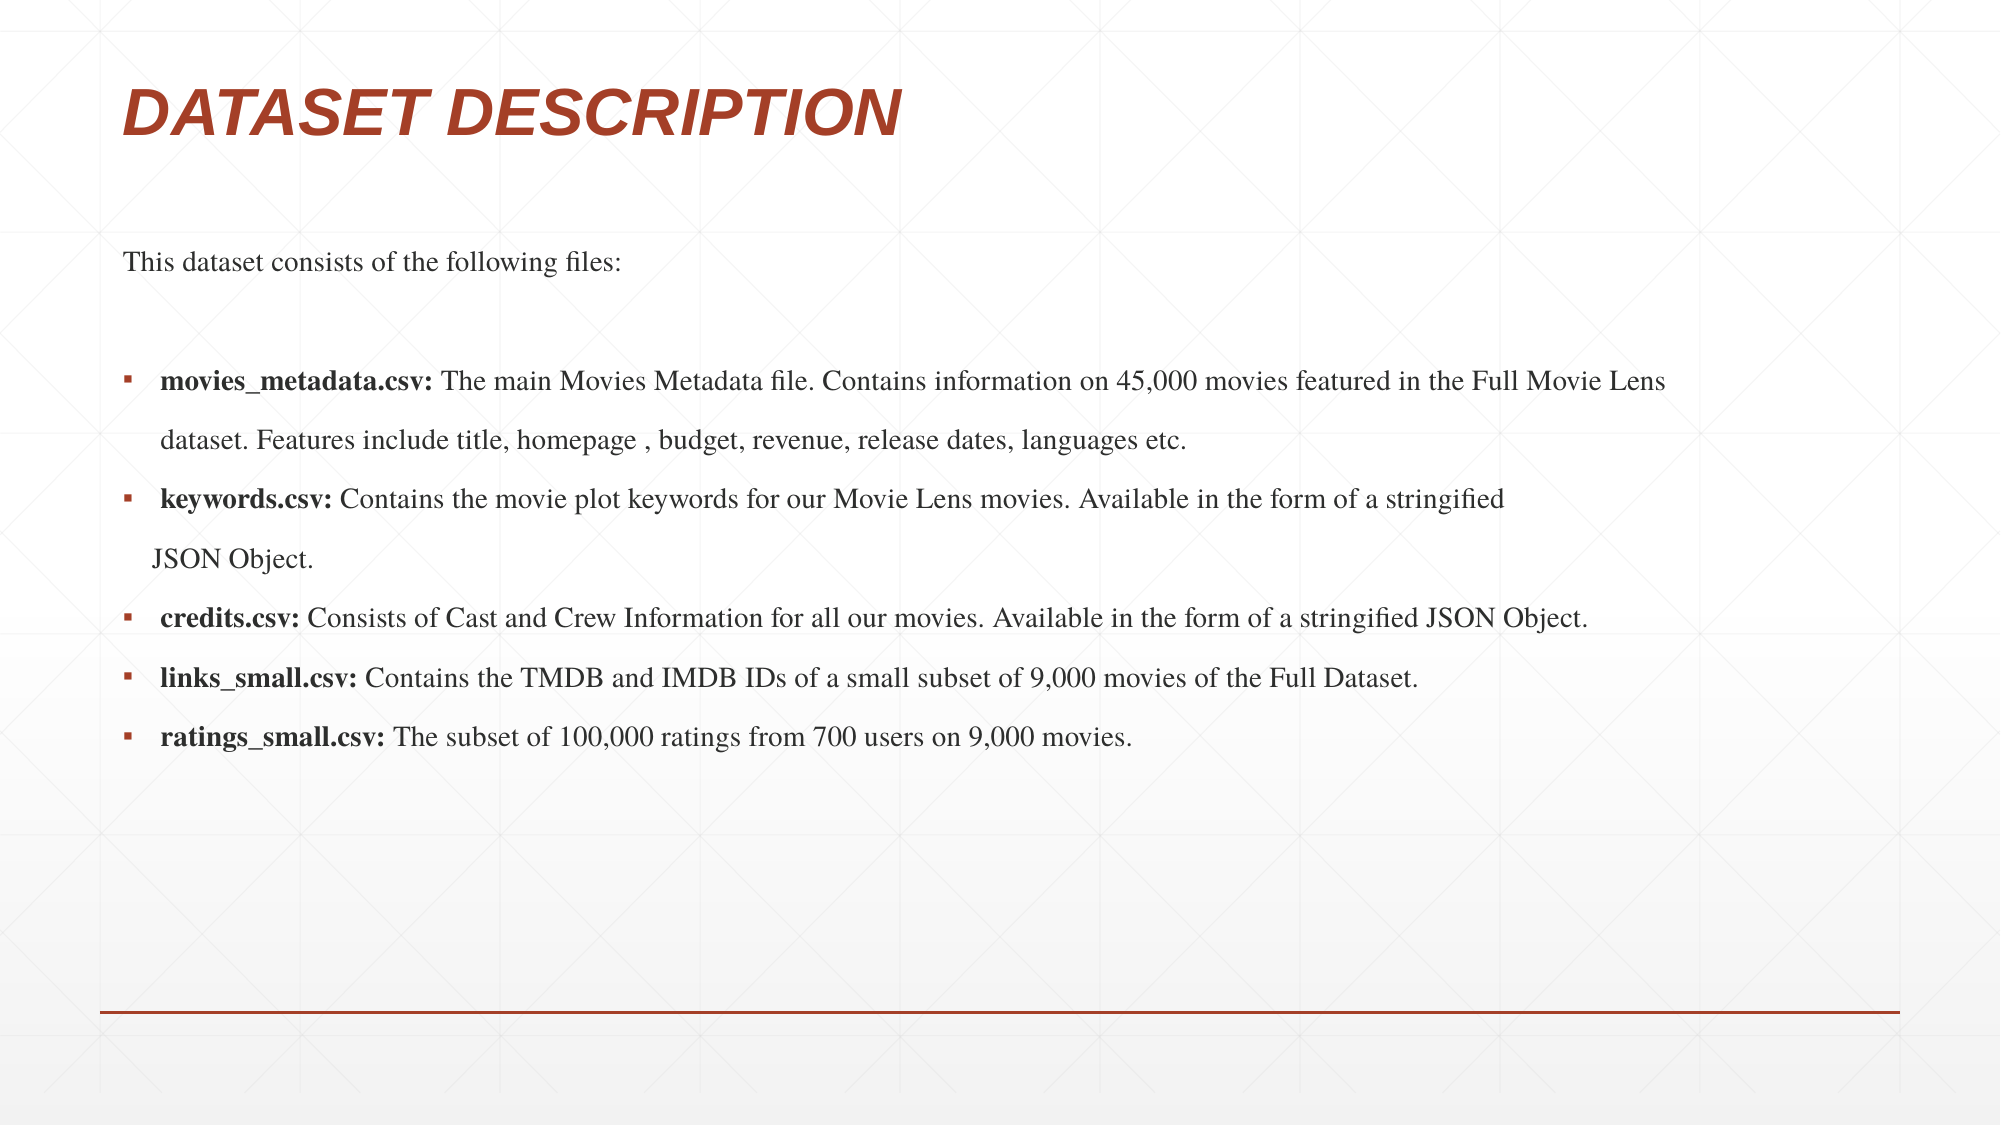

# DATASET DESCRIPTION
This dataset consists of the following files:

movies_metadata.csv: The main Movies Metadata file. Contains information on 45,000 movies featured in the Full Movie Lens dataset. Features include title, homepage , budget, revenue, release dates, languages etc.
keywords.csv: Contains the movie plot keywords for our Movie Lens movies. Available in the form of a stringified
    JSON Object.
credits.csv: Consists of Cast and Crew Information for all our movies. Available in the form of a stringified JSON Object.
links_small.csv: Contains the TMDB and IMDB IDs of a small subset of 9,000 movies of the Full Dataset.
ratings_small.csv: The subset of 100,000 ratings from 700 users on 9,000 movies.